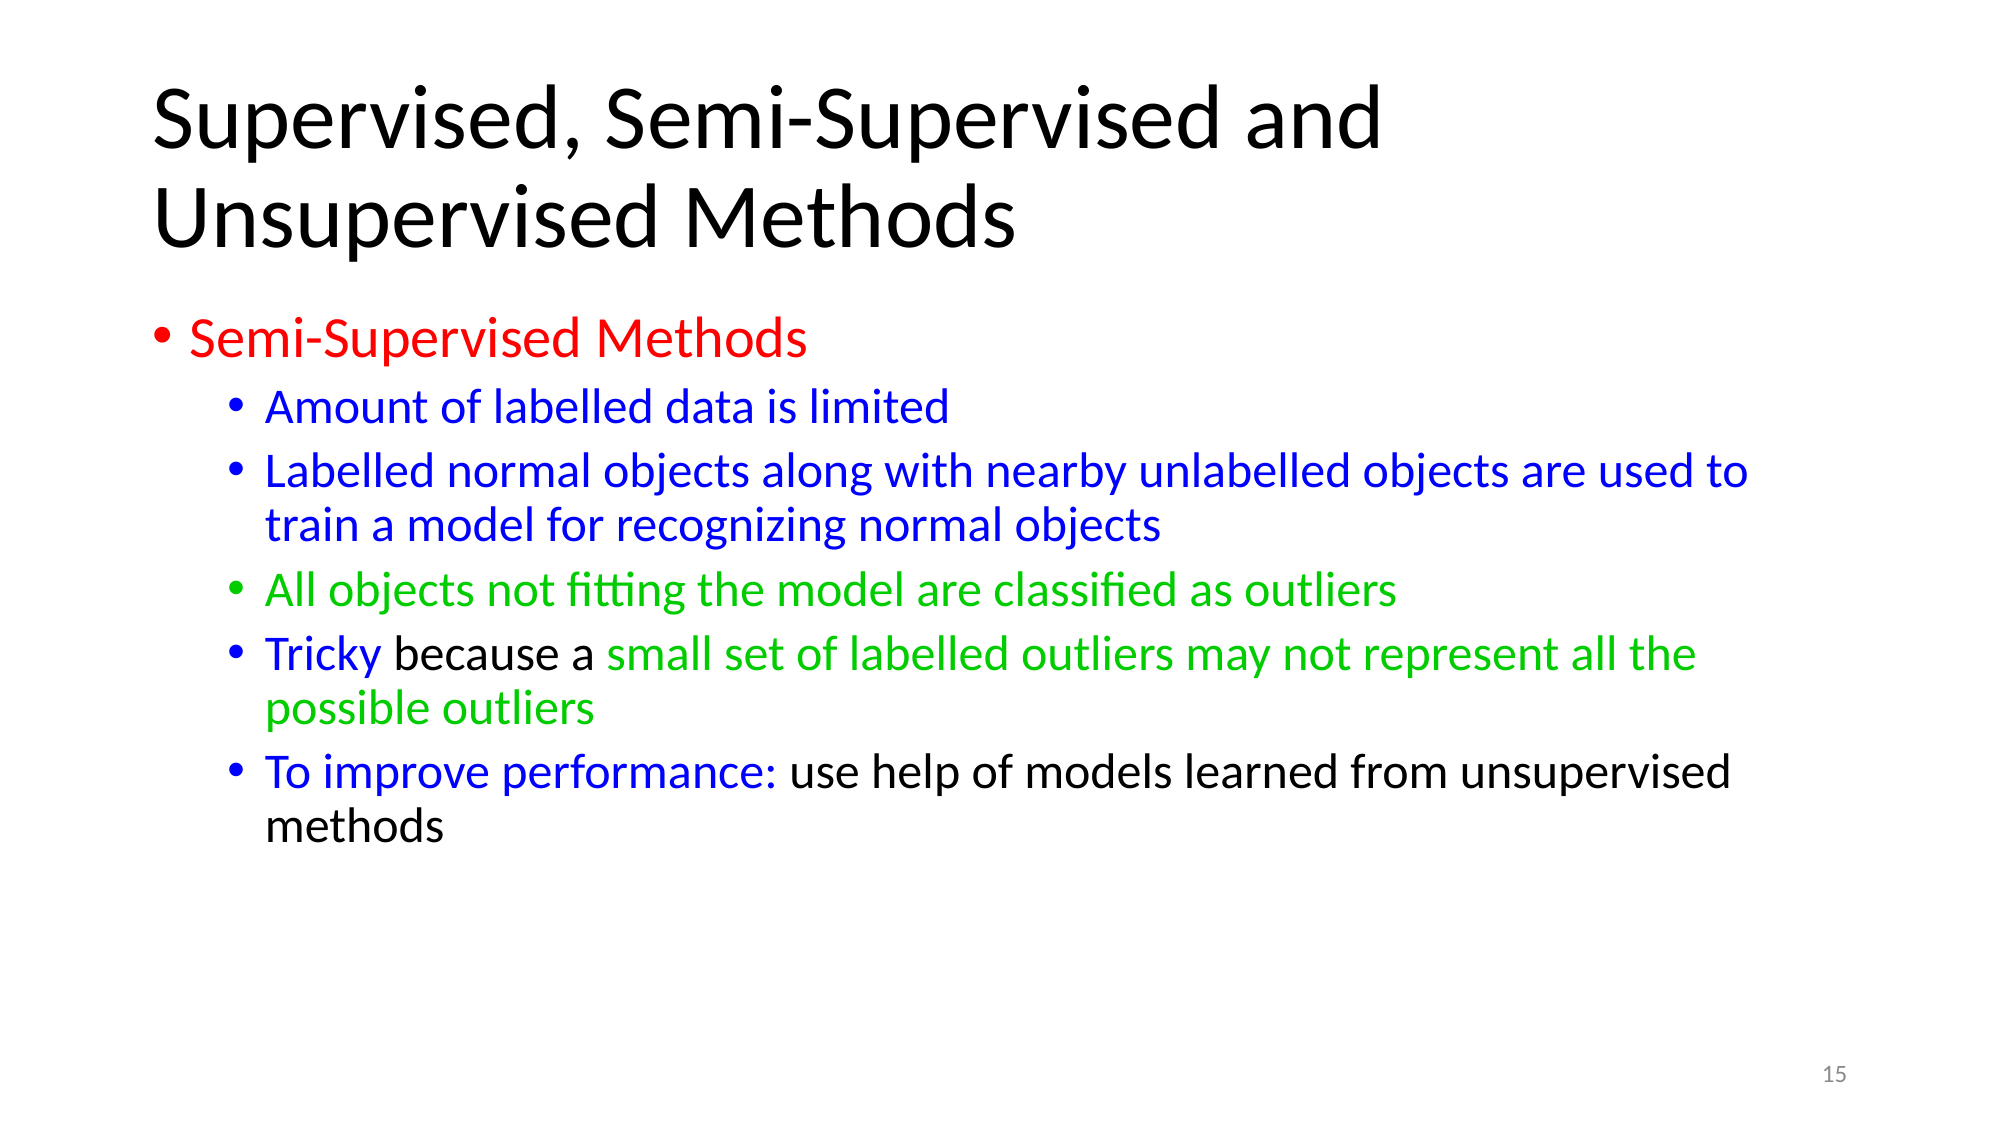

# Supervised, Semi-Supervised and Unsupervised Methods
Semi-Supervised Methods
Amount of labelled data is limited
Labelled normal objects along with nearby unlabelled objects are used to train a model for recognizing normal objects
All objects not fitting the model are classified as outliers
Tricky because a small set of labelled outliers may not represent all the possible outliers
To improve performance: use help of models learned from unsupervised methods
15